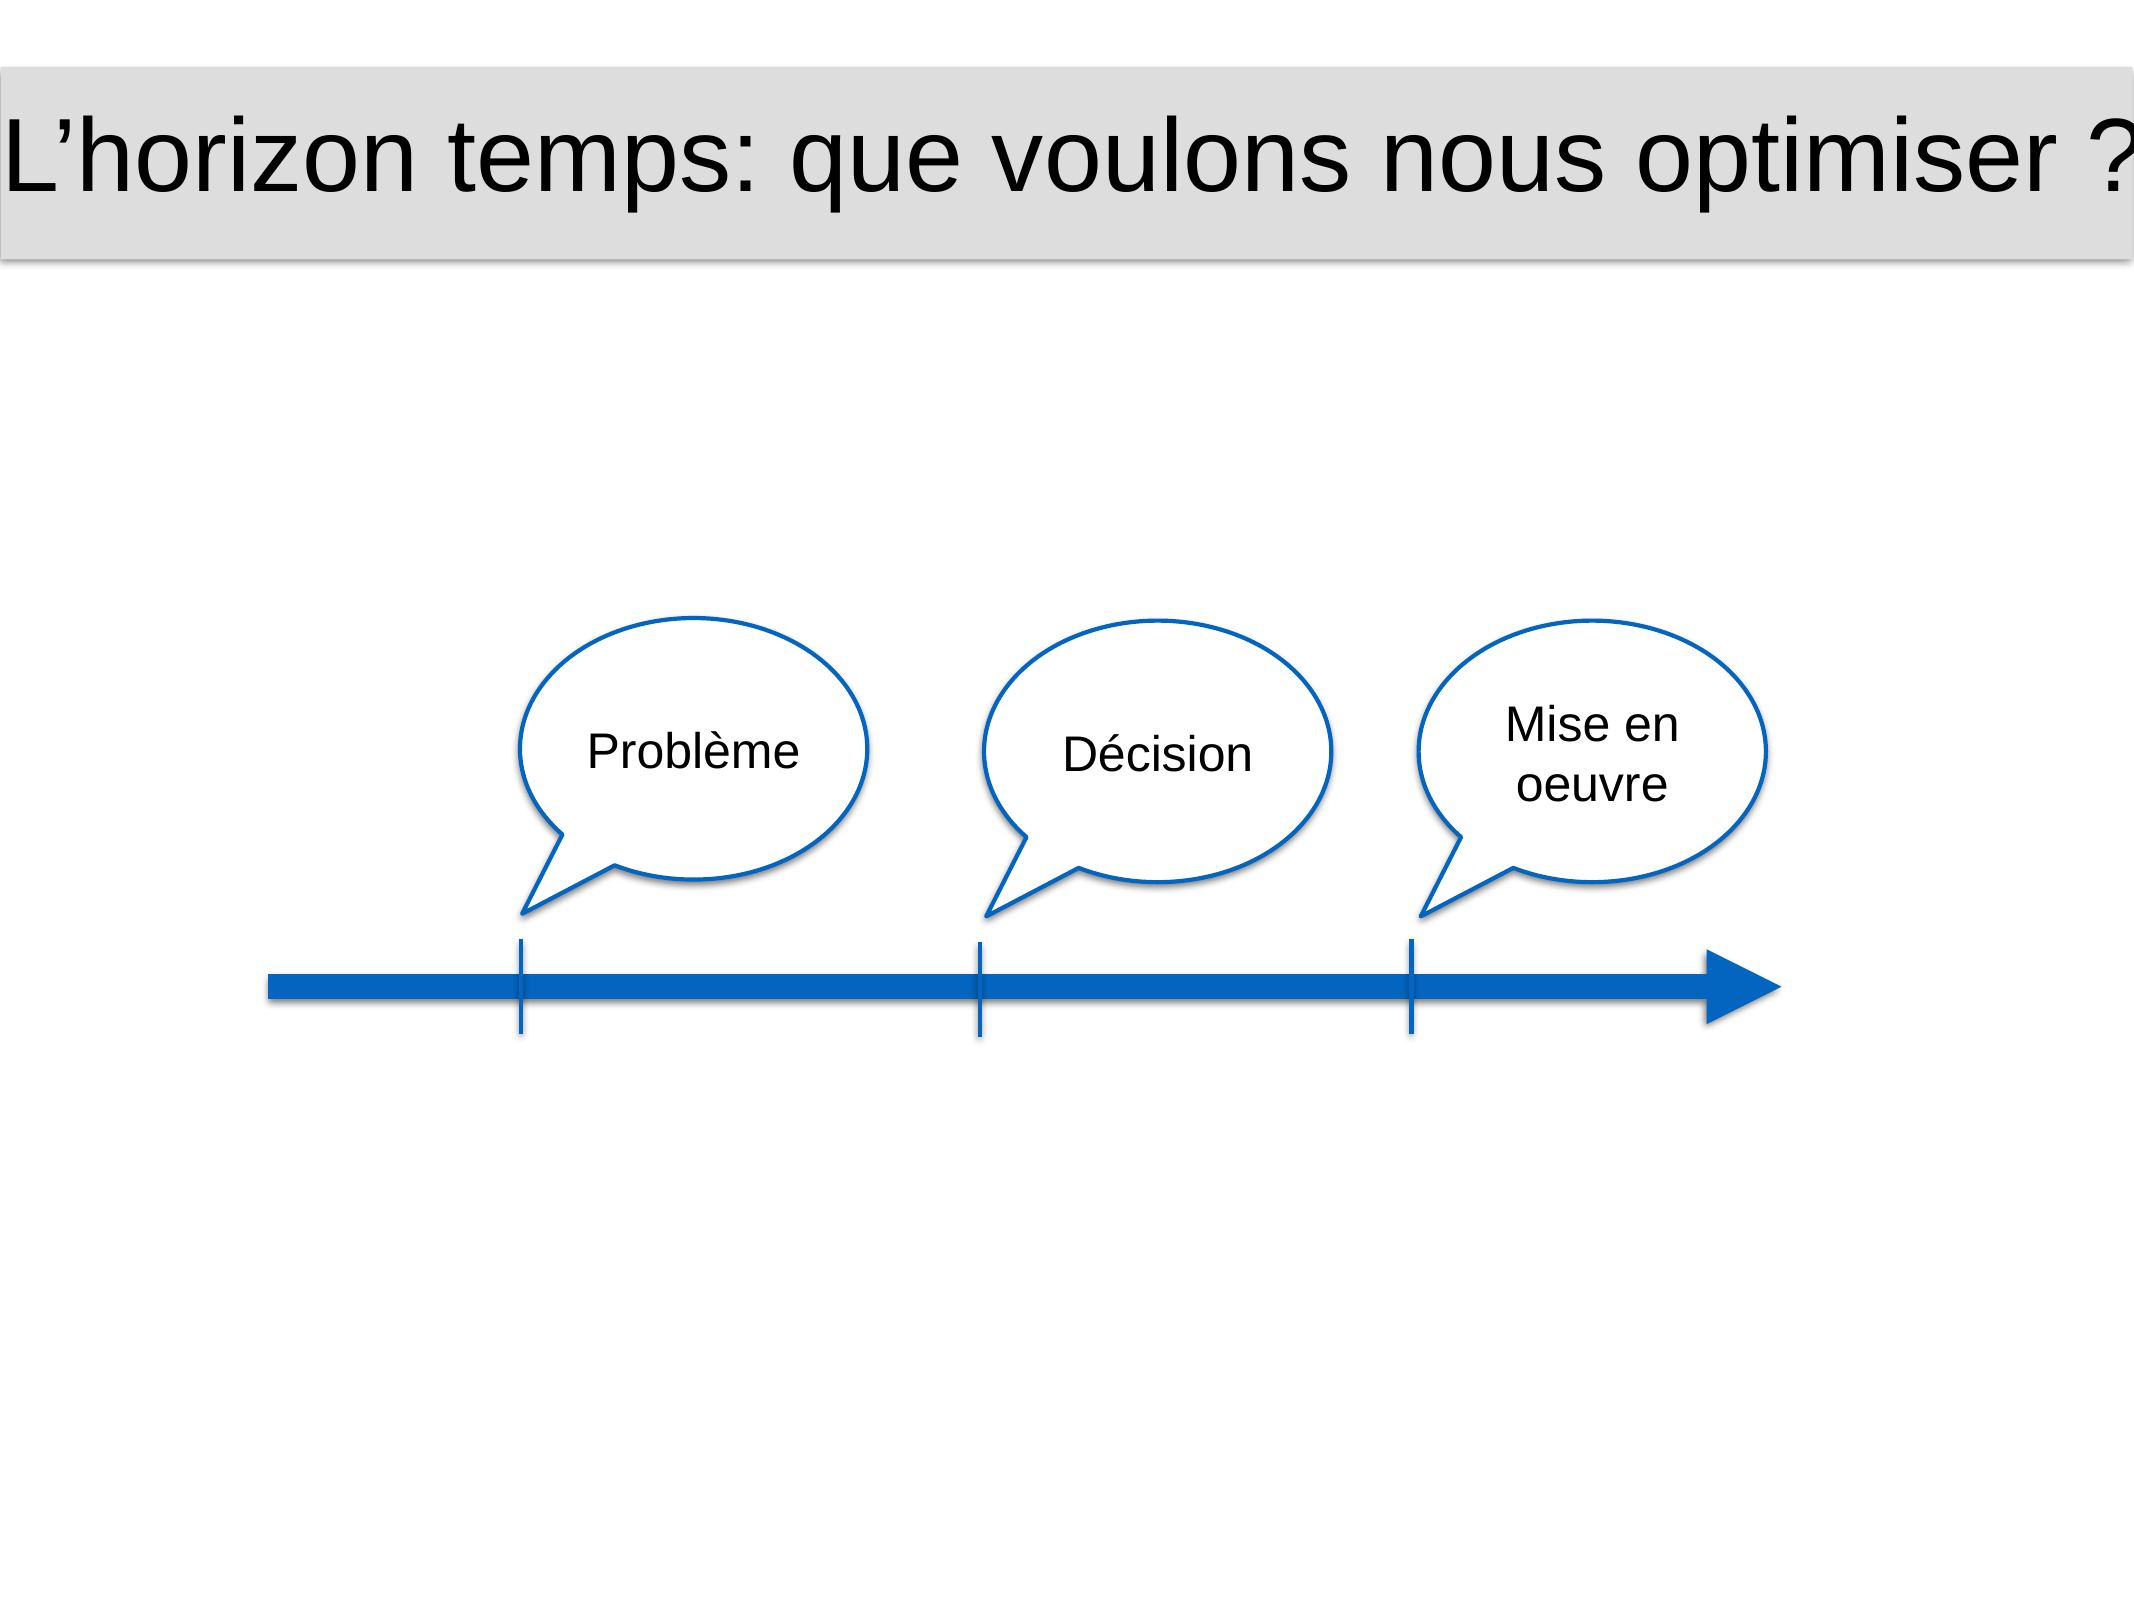

L’horizon temps: que voulons nous optimiser ?

Problème
Décision
Mise en oeuvre